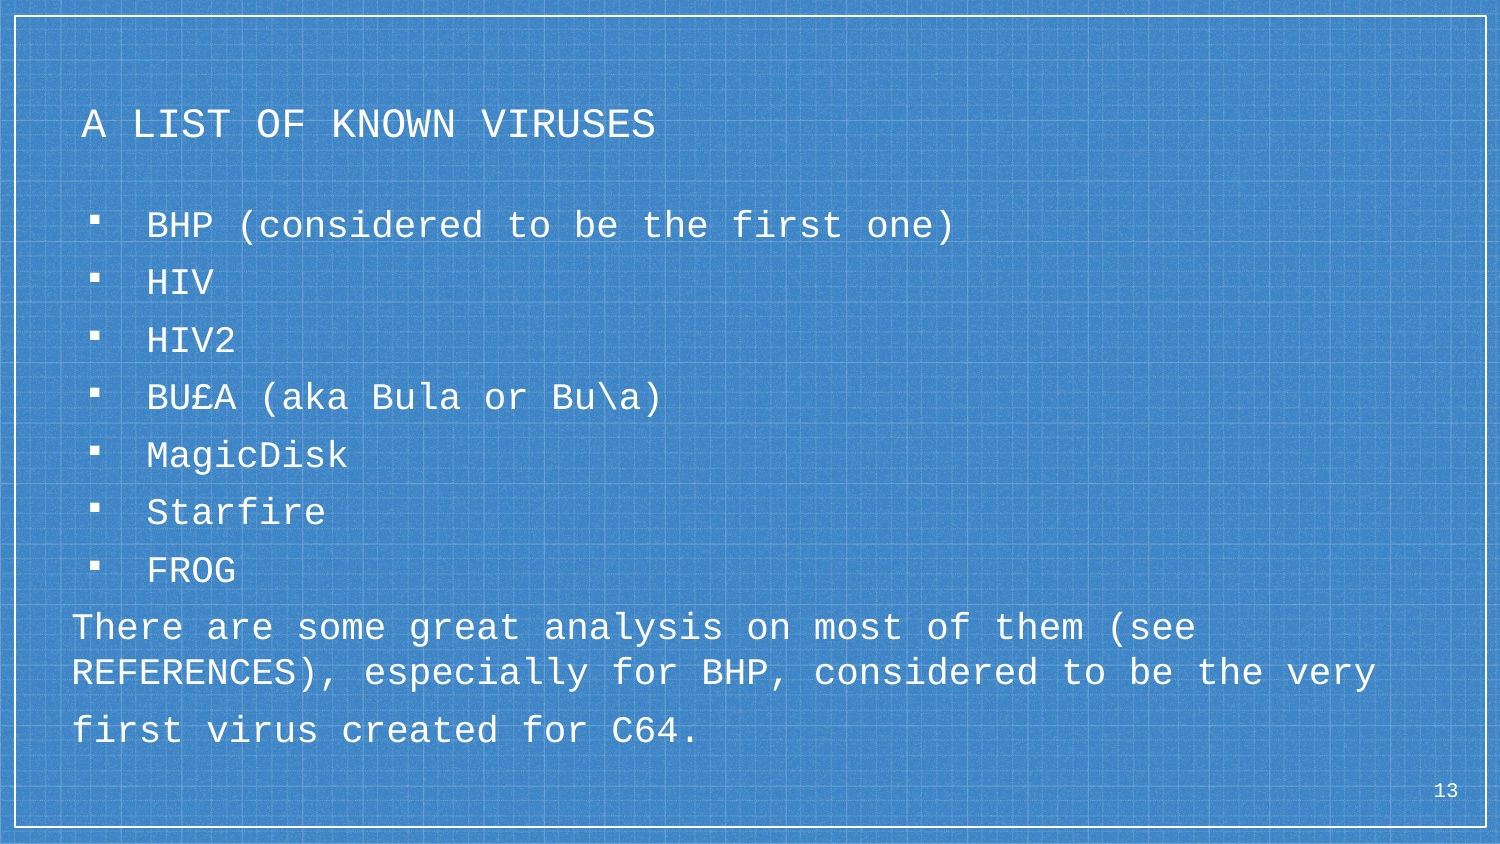

# A LIST OF KNOWN VIRUSES
BHP (considered to be the first one)
HIV
HIV2
BU£A (aka Bula or Bu\a)
MagicDisk
Starfire
FROG
There are some great analysis on most of them (see REFERENCES), especially for BHP, considered to be the very first virus created for C64.
13